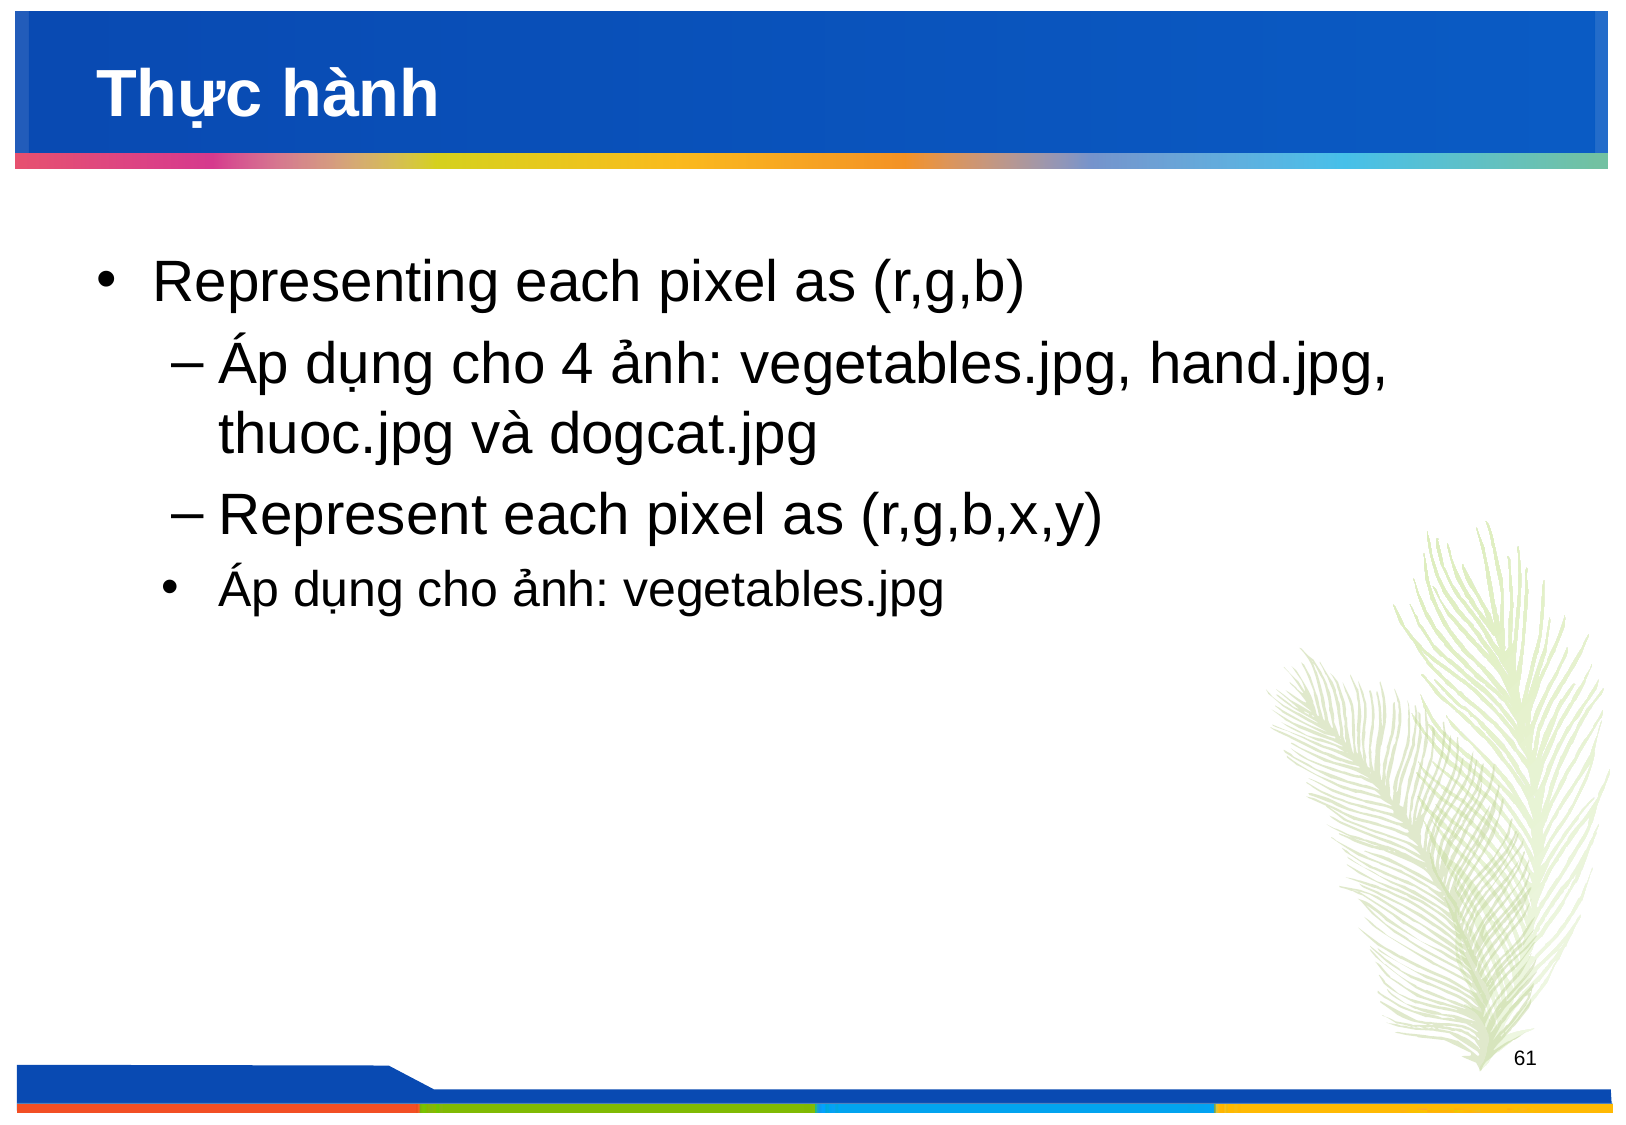

# Thực hành
Representing each pixel as (r,g,b)
Áp dụng cho 4 ảnh: vegetables.jpg, hand.jpg, thuoc.jpg và dogcat.jpg
Represent each pixel as (r,g,b,x,y)
Áp dụng cho ảnh: vegetables.jpg
61